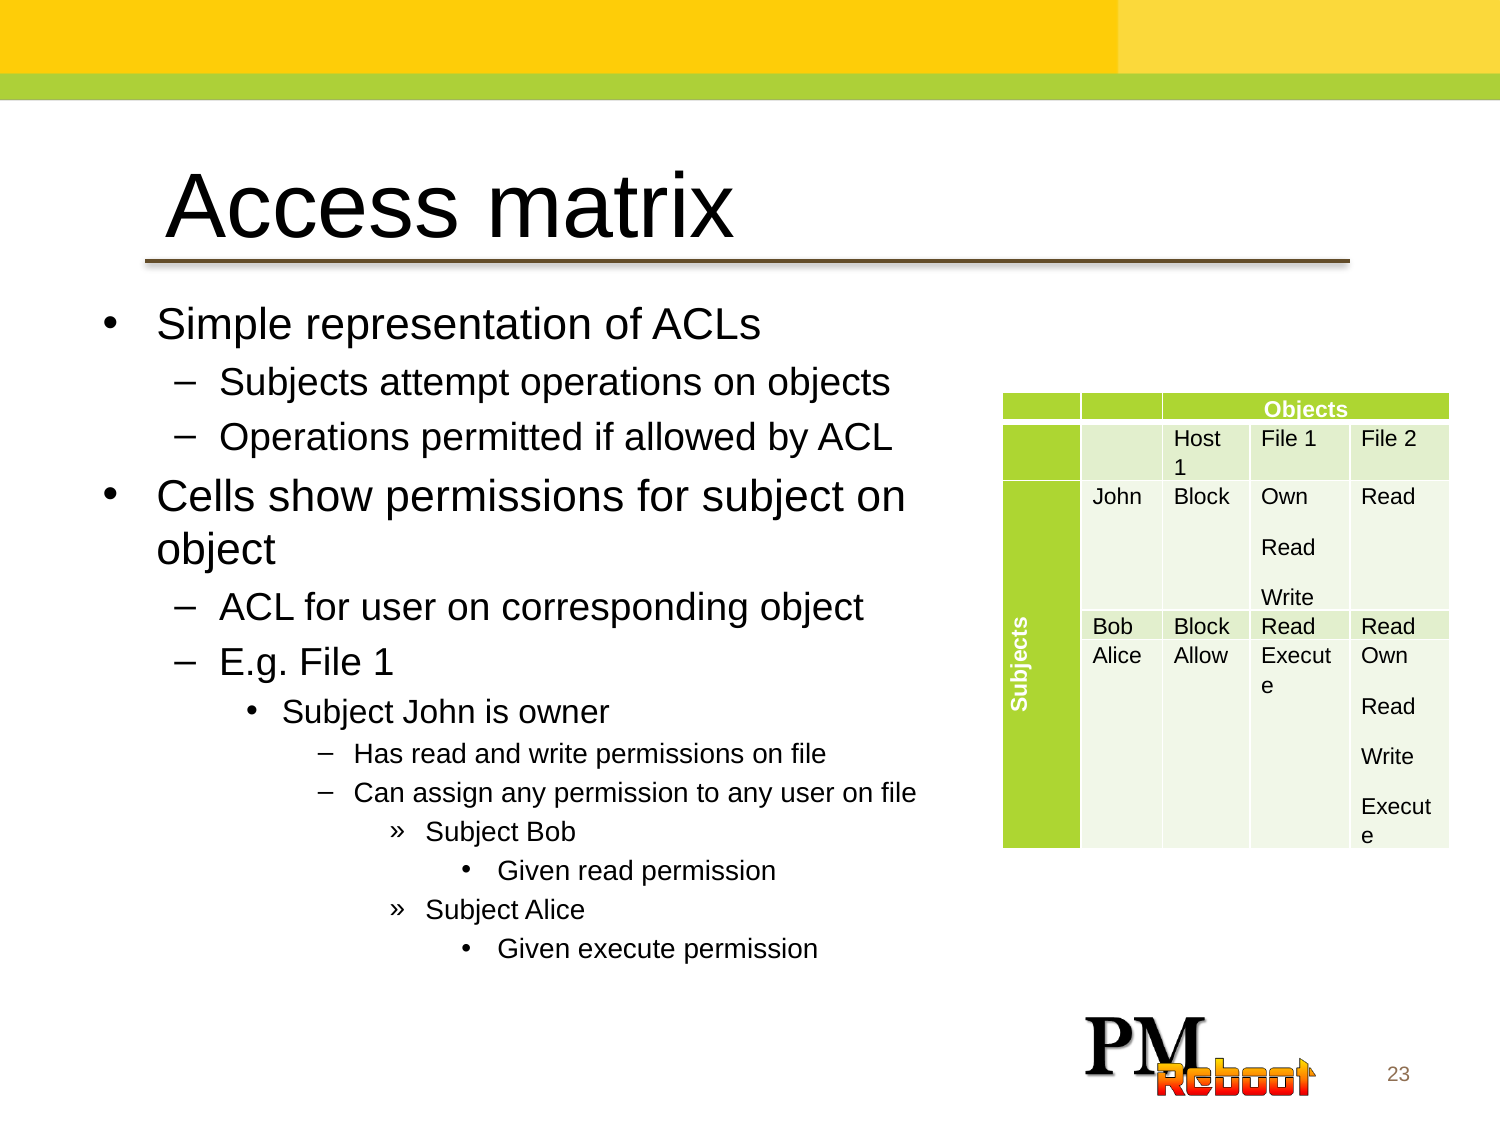

Access matrix
Simple representation of ACLs
Subjects attempt operations on objects
Operations permitted if allowed by ACL
Cells show permissions for subject on object
ACL for user on corresponding object
E.g. File 1
Subject John is owner
Has read and write permissions on file
Can assign any permission to any user on file
Subject Bob
Given read permission
Subject Alice
Given execute permission
|  |  | Objects |  |  |
| --- | --- | --- | --- | --- |
|  |  | Host 1 | File 1 | File 2 |
| Subjects | John | Block | Own Read Write | Read |
|  | Bob | Block | Read | Read |
|  | Alice | Allow | Execute | Own Read Write Execute |
23